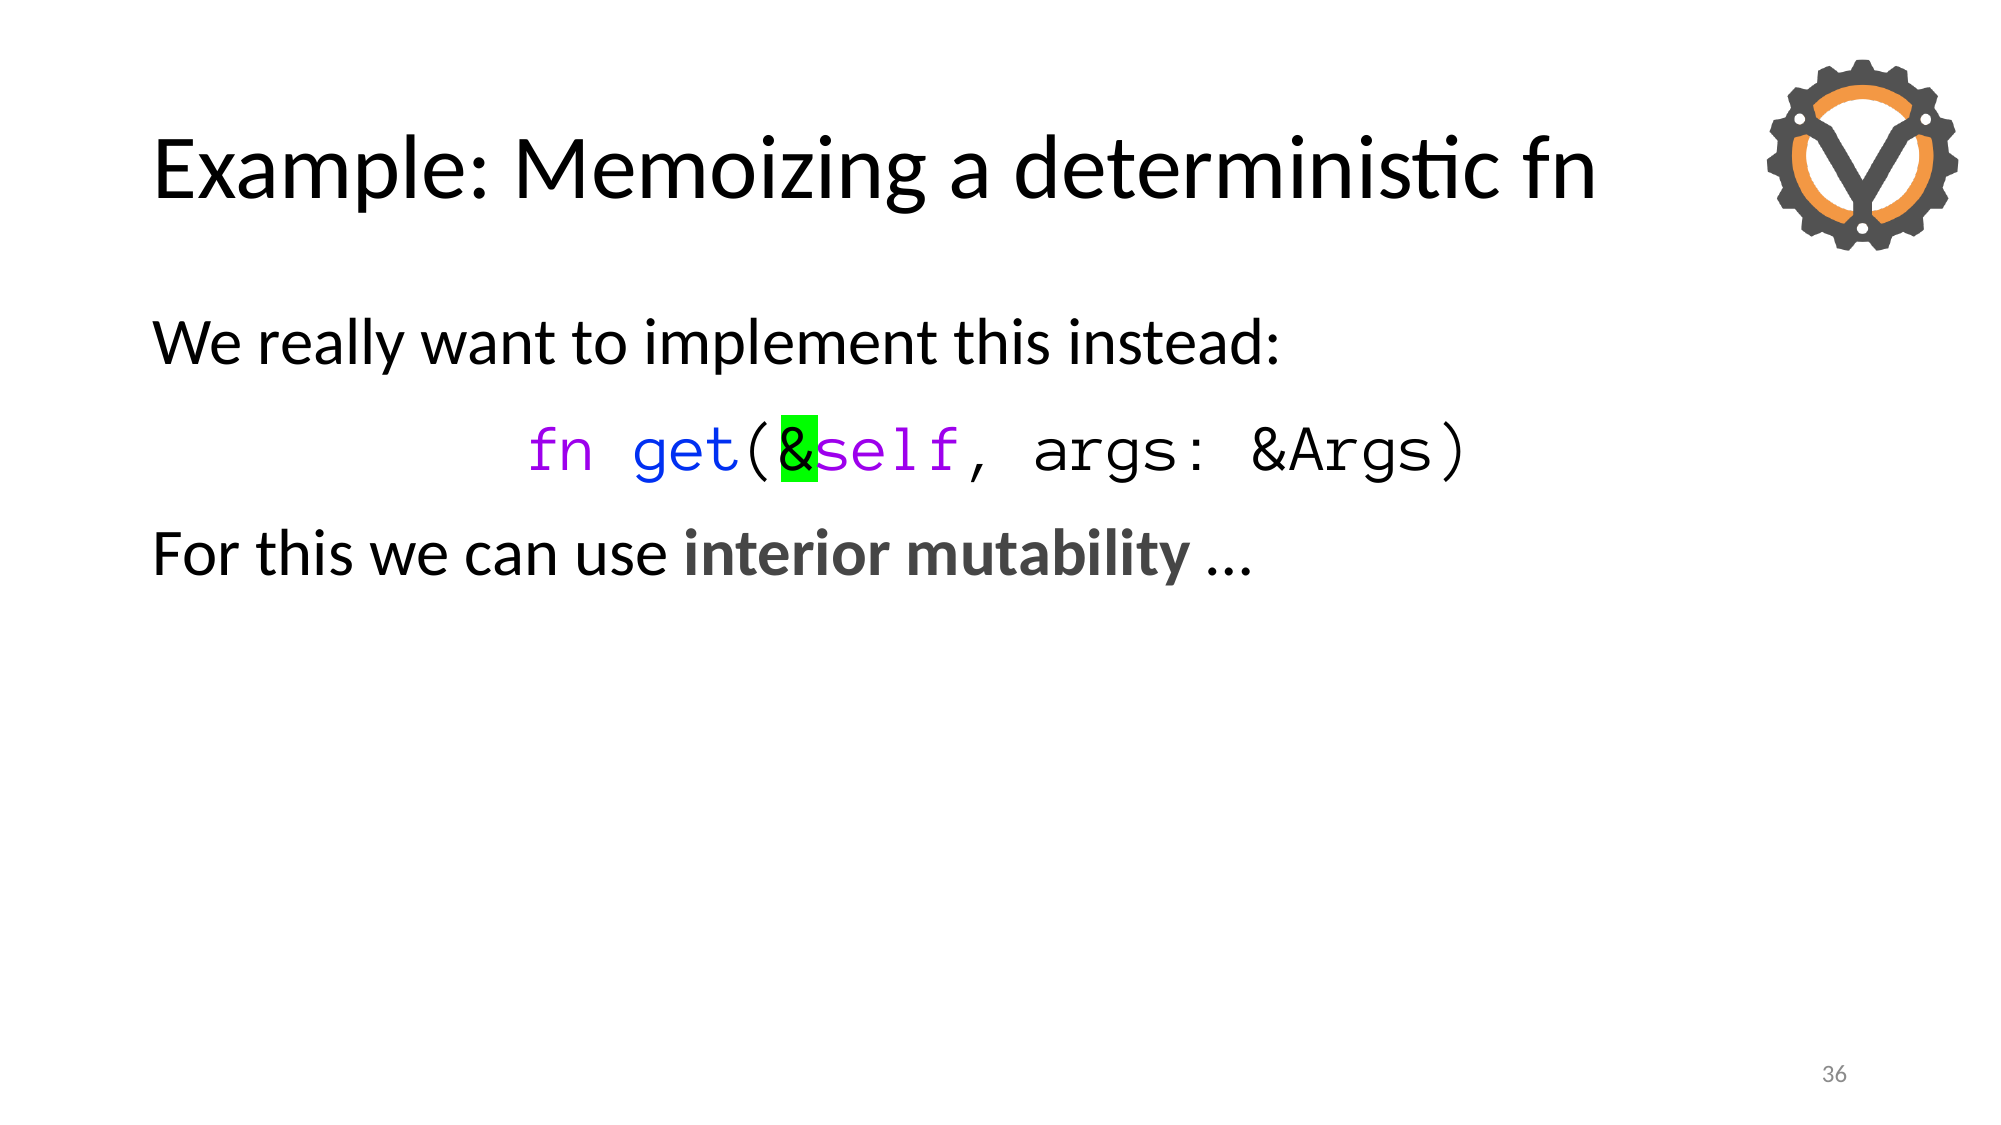

# Example: Memoizing a deterministic fn
We really want to implement this instead:
fn get(&self, args: &Args)
For this we can use interior mutability …
36